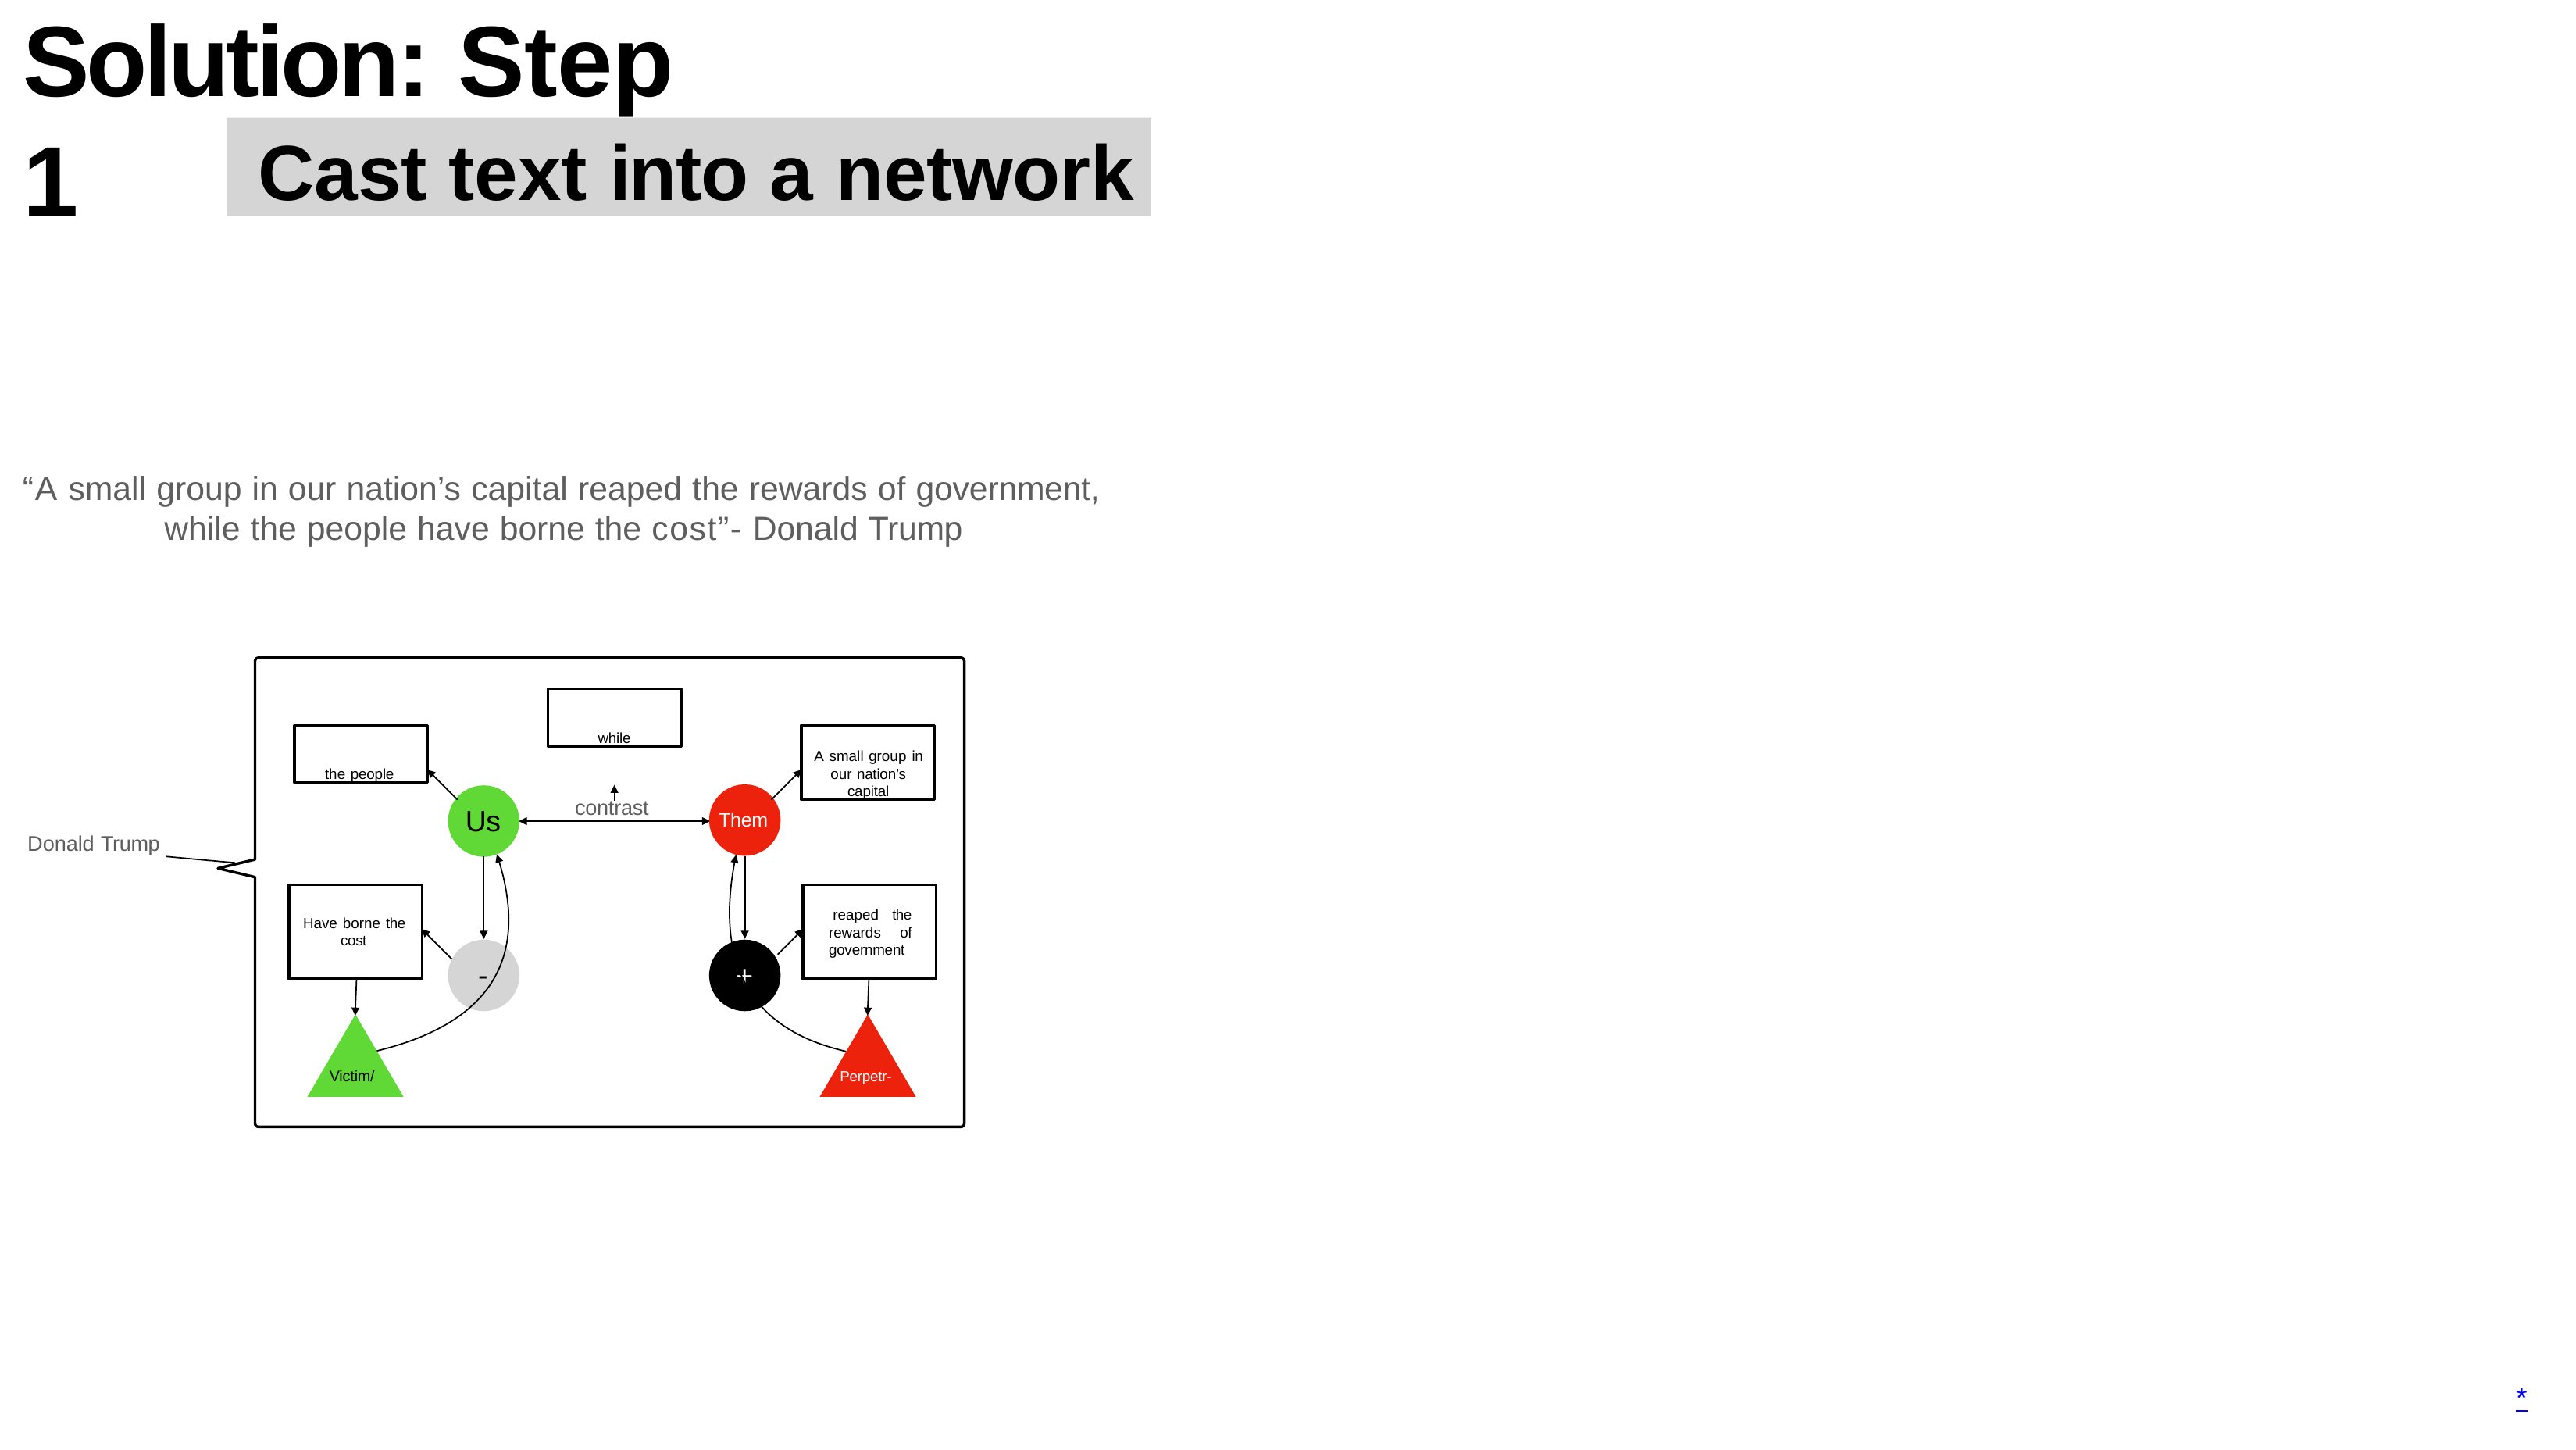

# Solution: Step 1
Cast text into a network
“A small group in our nation’s capital reaped the rewards of government, while the people have borne the cost”- Donald Trump

while

the people

A small group in our nation’s capital

contrast
Us
Them
Donald Trump

reaped the rewards of government
Have borne the cost

-
+

Victim/
Perpetr-